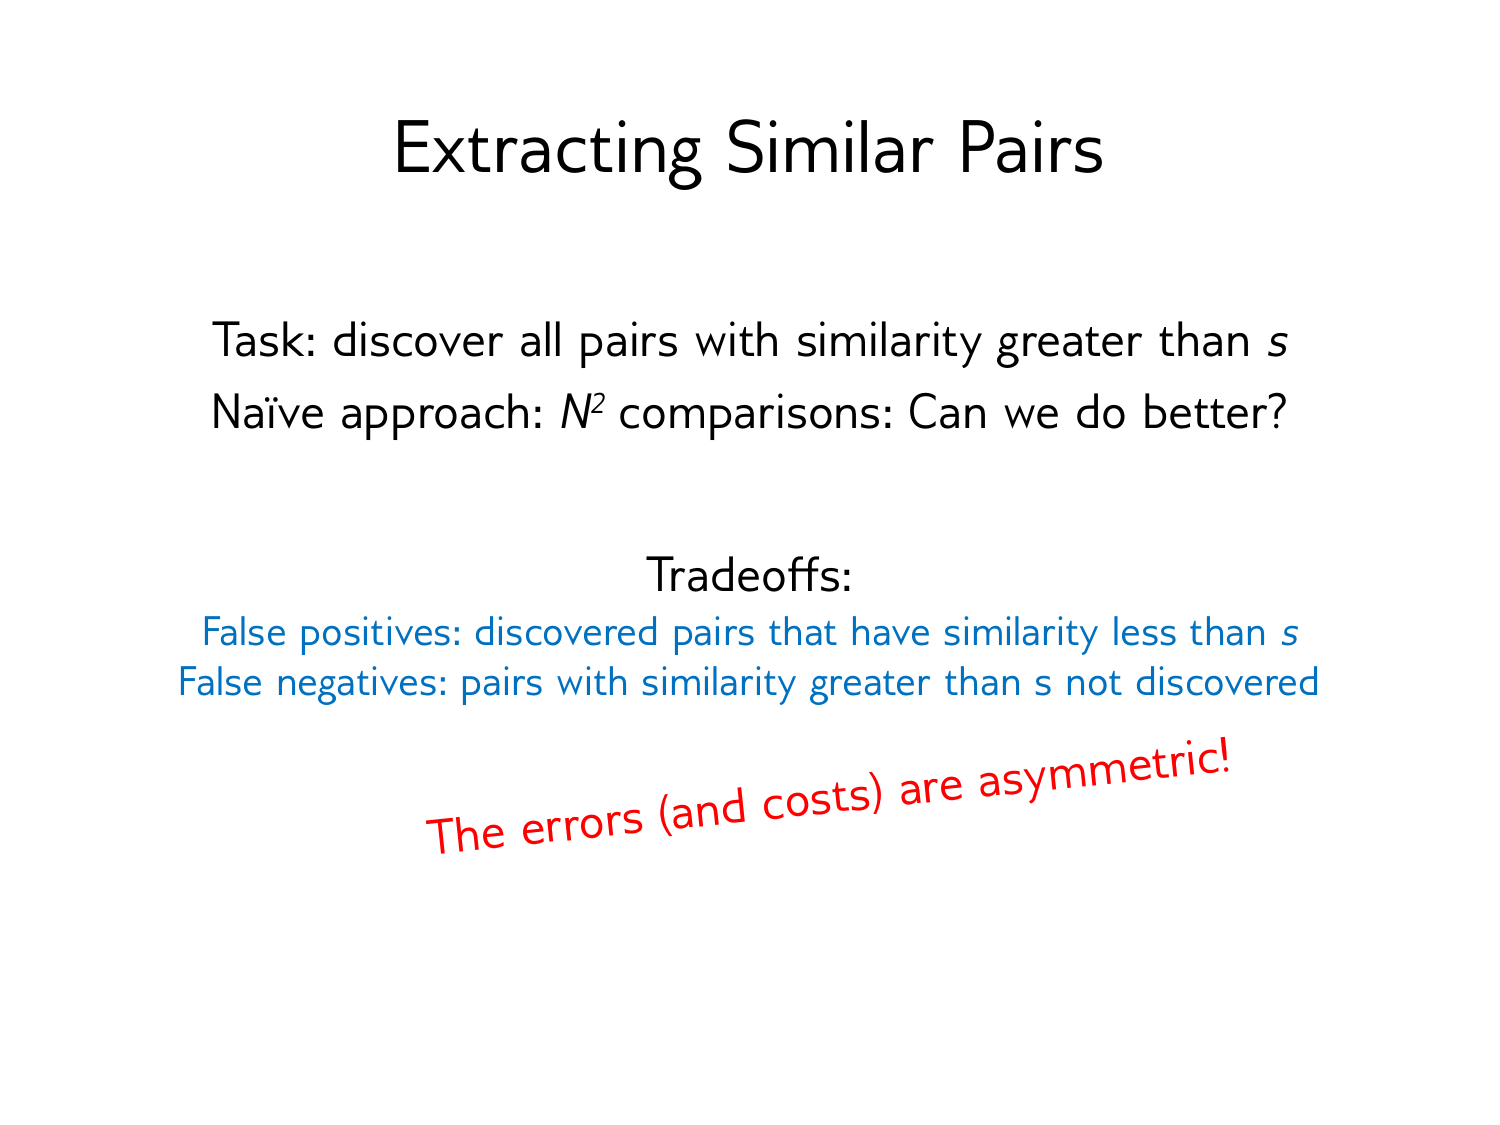

Extracting Similar Pairs
Task: discover all pairs with similarity greater than s
Naïve approach: N2 comparisons: Can we do better?
Tradeoffs:
False positives: discovered pairs that have similarity less than s
False negatives: pairs with similarity greater than s not discovered
The errors (and costs) are asymmetric!